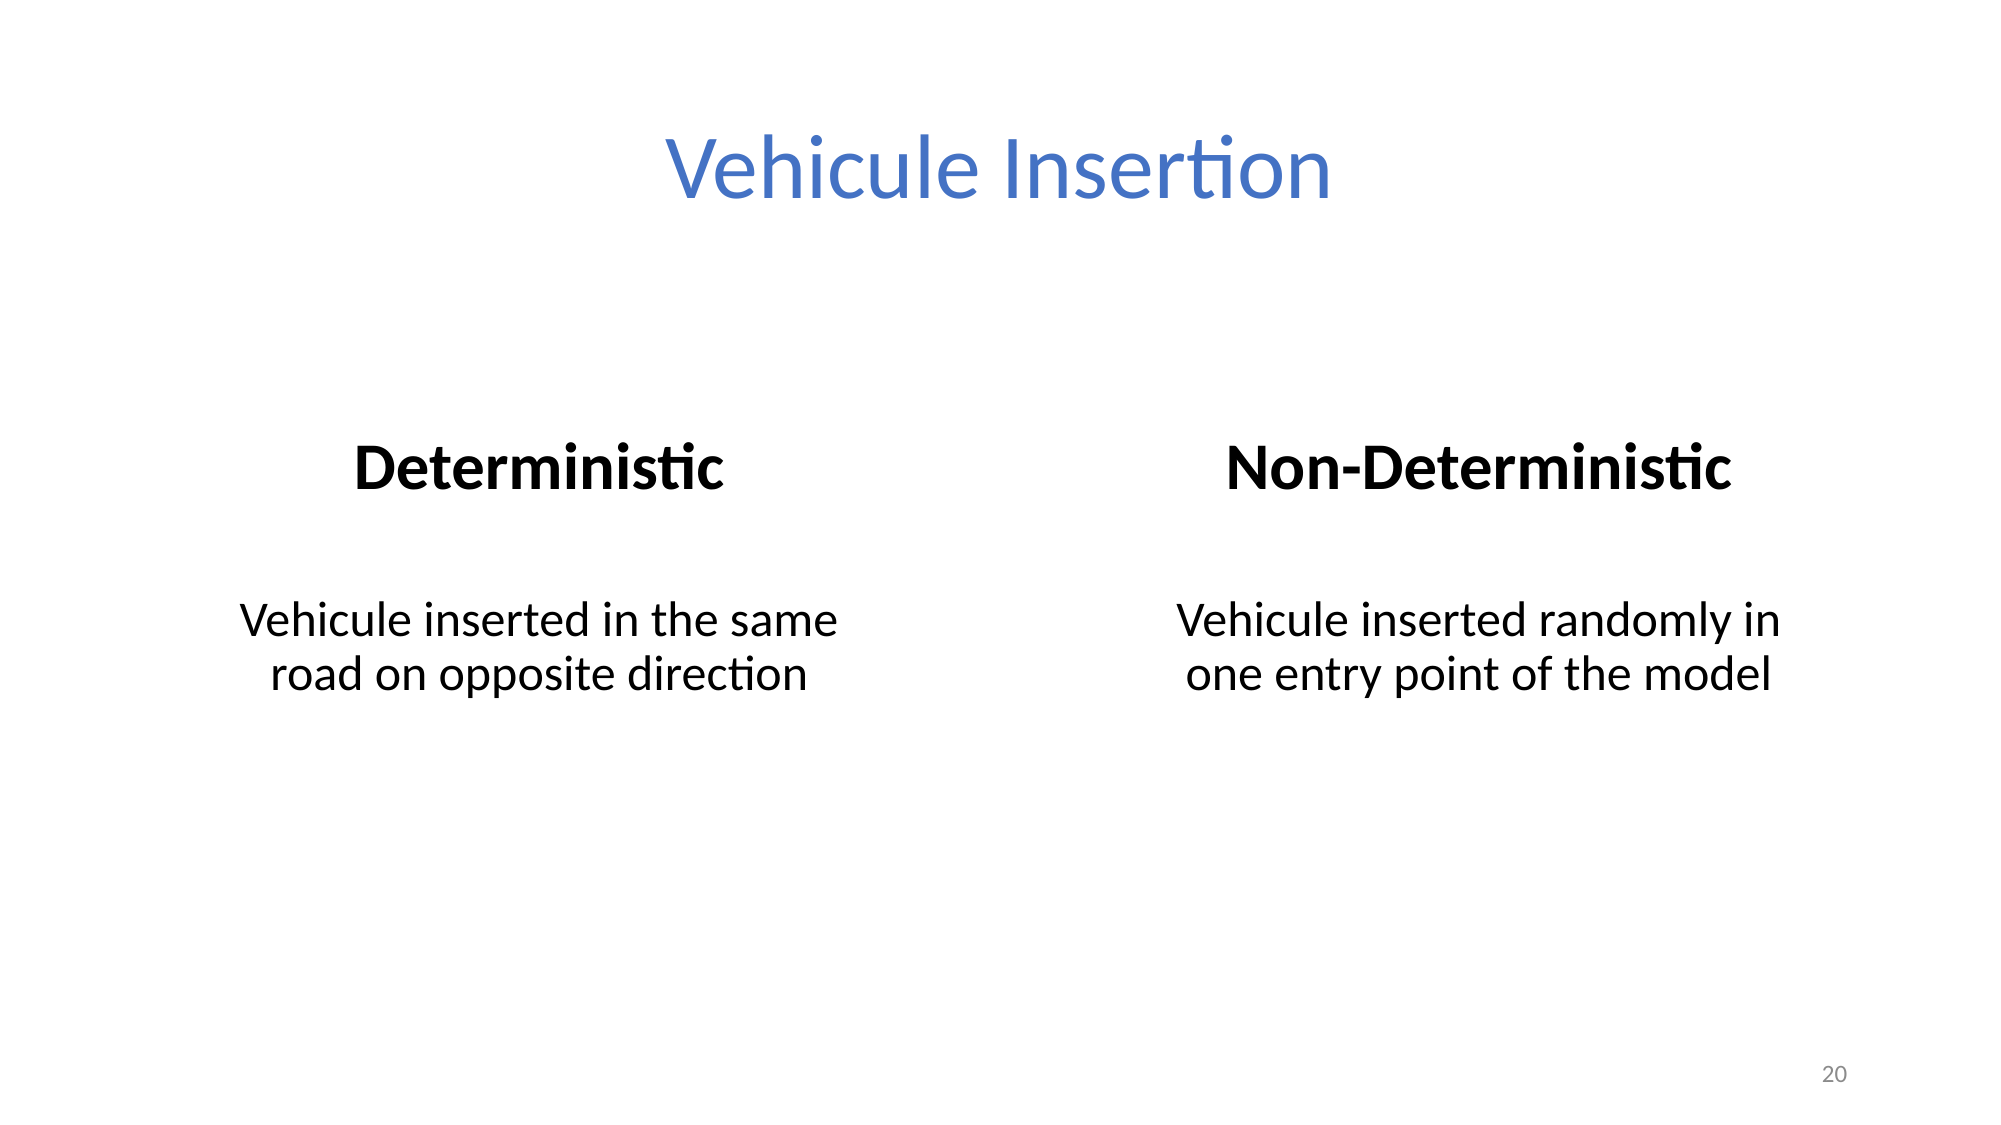

# Vehicule Insertion
Deterministic
Non-Deterministic
Vehicule inserted in the same road on opposite direction

Vehicule inserted randomly in one entry point of the model

20